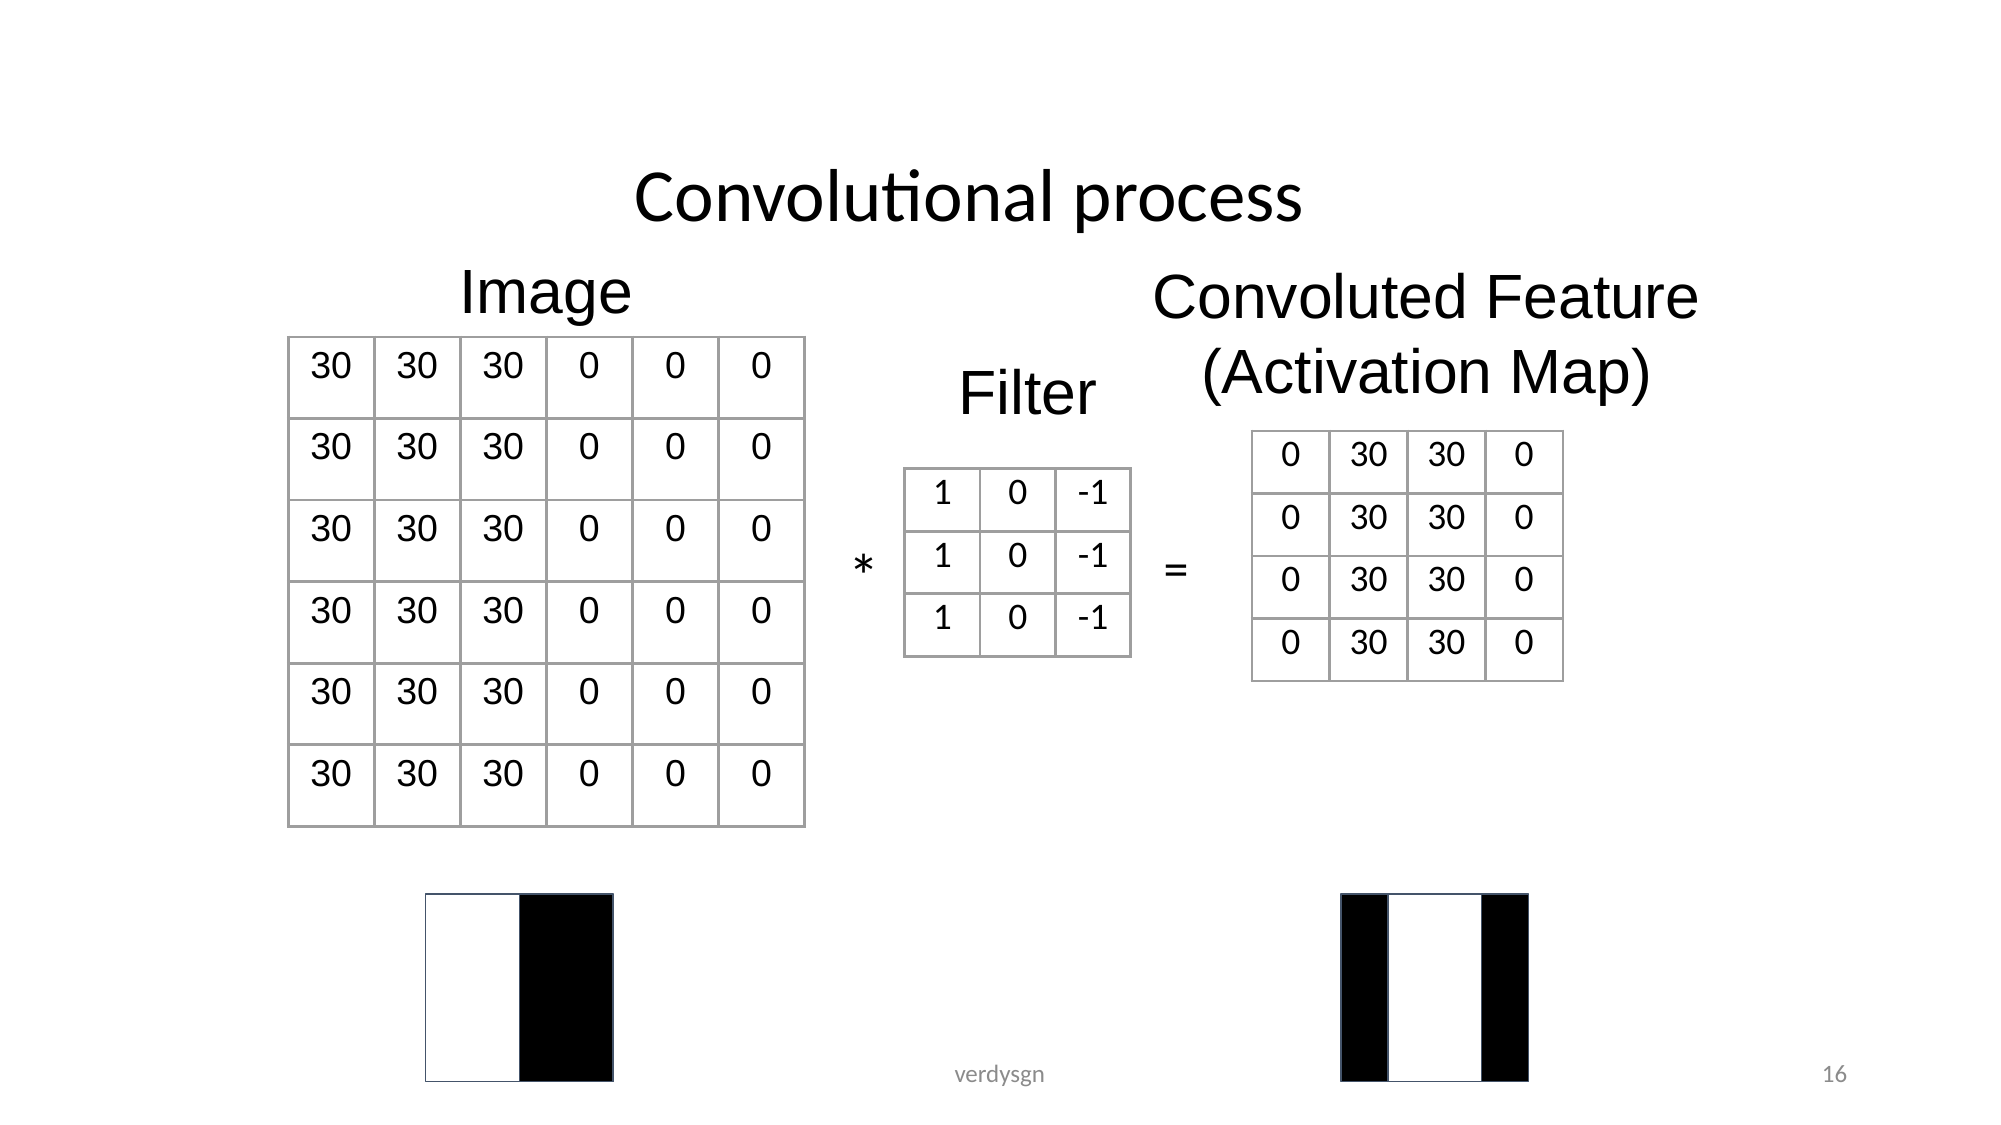

# Convolutional process
Image
Convoluted Feature (Activation Map)
| 30 | 30 | 30 | 0 | 0 | 0 |
| --- | --- | --- | --- | --- | --- |
| 30 | 30 | 30 | 0 | 0 | 0 |
| 30 | 30 | 30 | 0 | 0 | 0 |
| 30 | 30 | 30 | 0 | 0 | 0 |
| 30 | 30 | 30 | 0 | 0 | 0 |
| 30 | 30 | 30 | 0 | 0 | 0 |
Filter
| 0 | 30 | 30 | 0 |
| --- | --- | --- | --- |
| 0 | 30 | 30 | 0 |
| 0 | 30 | 30 | 0 |
| 0 | 30 | 30 | 0 |
| 1 | 0 | -1 |
| --- | --- | --- |
| 1 | 0 | -1 |
| 1 | 0 | -1 |
*
=

verdysgn
16